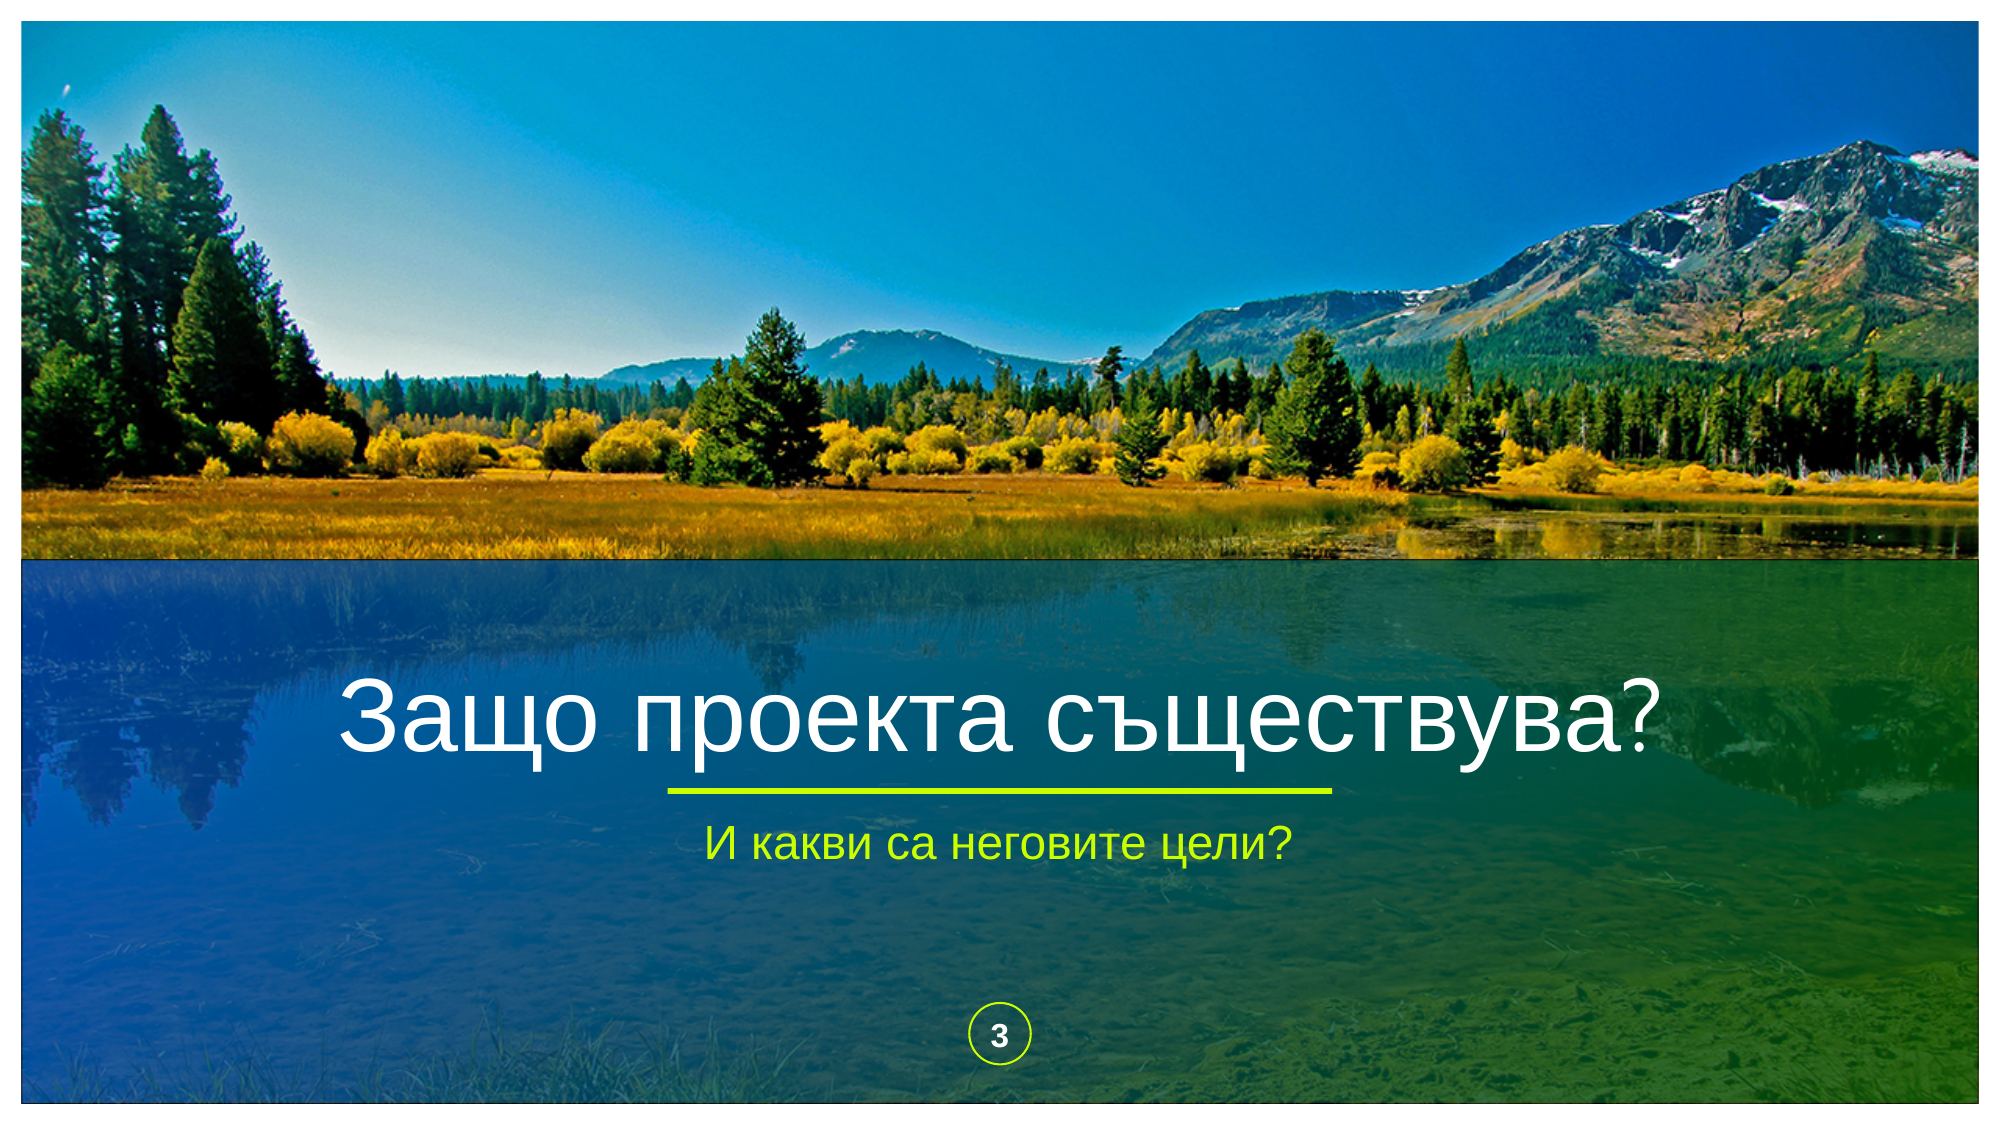

# Защо проекта съществува?
И какви са неговите цели?

3